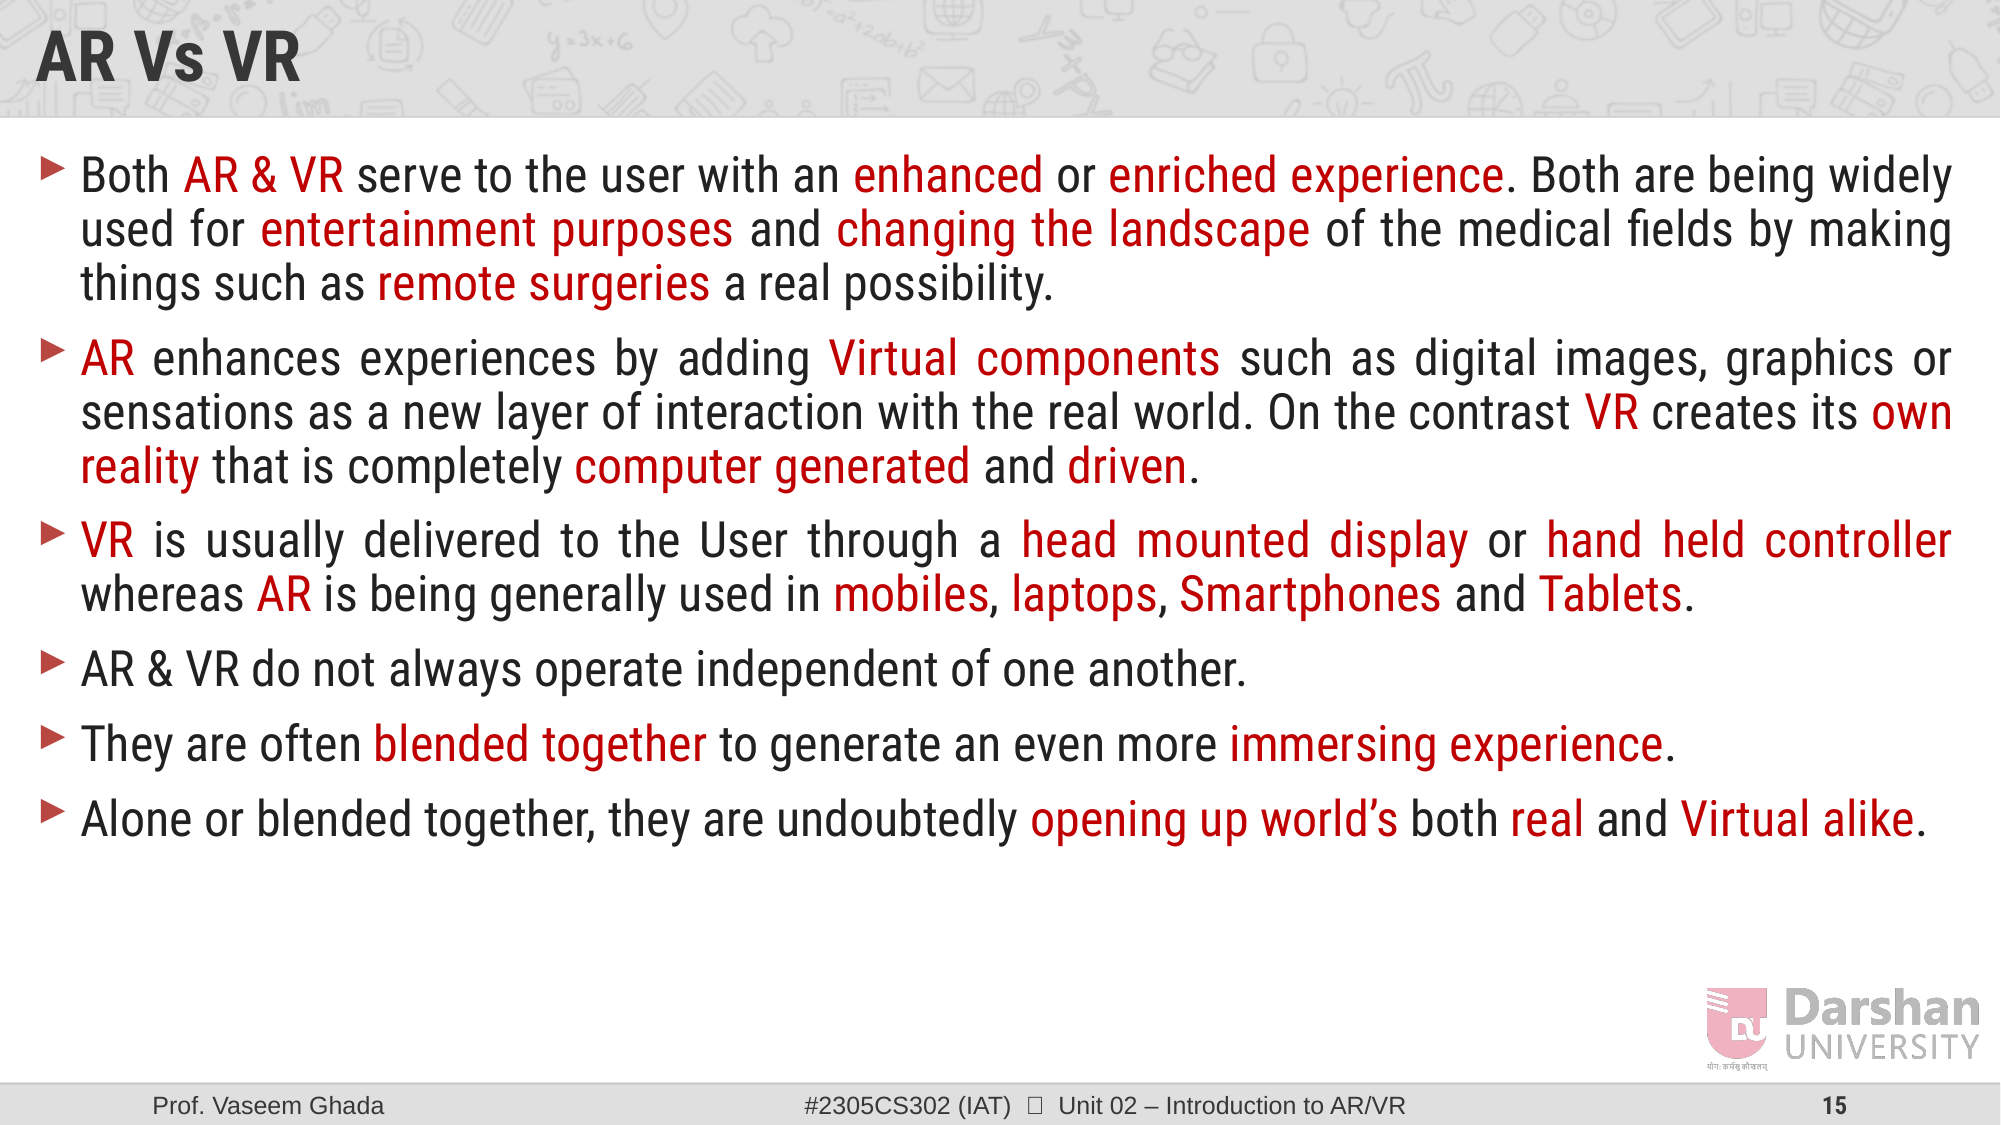

# AR Vs VR
Both AR & VR serve to the user with an enhanced or enriched experience. Both are being widely used for entertainment purposes and changing the landscape of the medical fields by making things such as remote surgeries a real possibility.
AR enhances experiences by adding Virtual components such as digital images, graphics or sensations as a new layer of interaction with the real world. On the contrast VR creates its own reality that is completely computer generated and driven.
VR is usually delivered to the User through a head mounted display or hand held controller whereas AR is being generally used in mobiles, laptops, Smartphones and Tablets.
AR & VR do not always operate independent of one another.
They are often blended together to generate an even more immersing experience.
Alone or blended together, they are undoubtedly opening up world’s both real and Virtual alike.